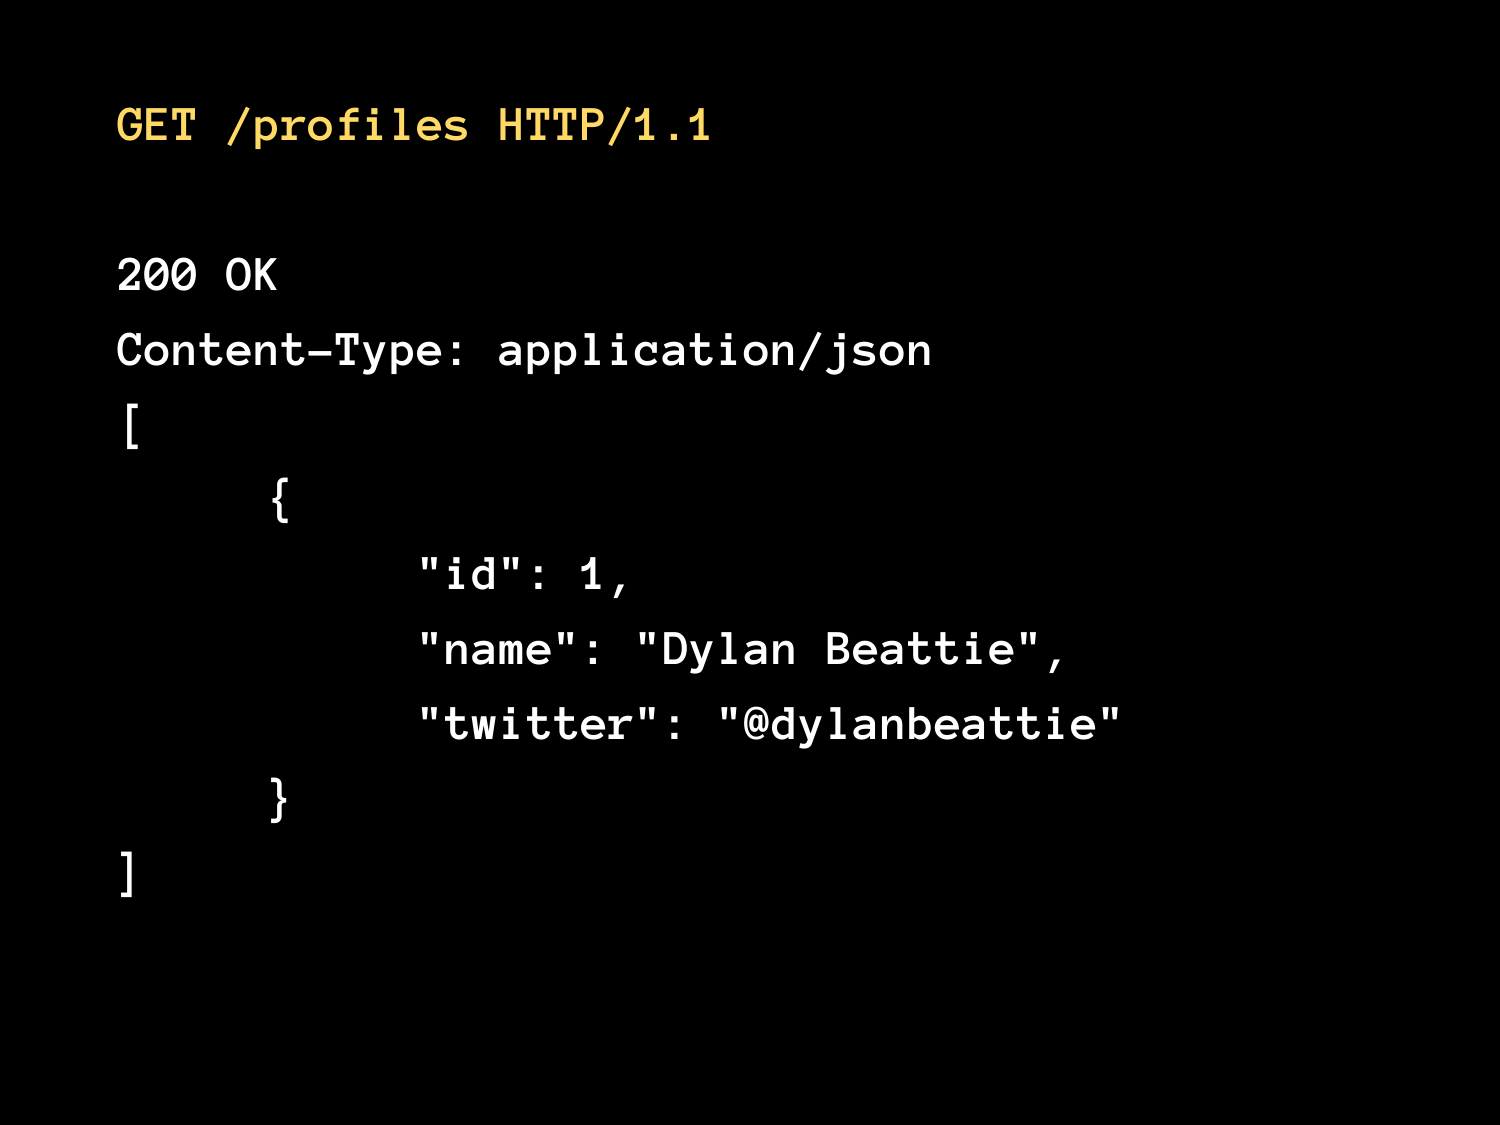

GET /profiles HTTP/1.1

200 OK
Content-Type: application/json
[
	{
		"id": 1,
    		"name": "Dylan Beattie",
    		"twitter": "@dylanbeattie"
	}
]